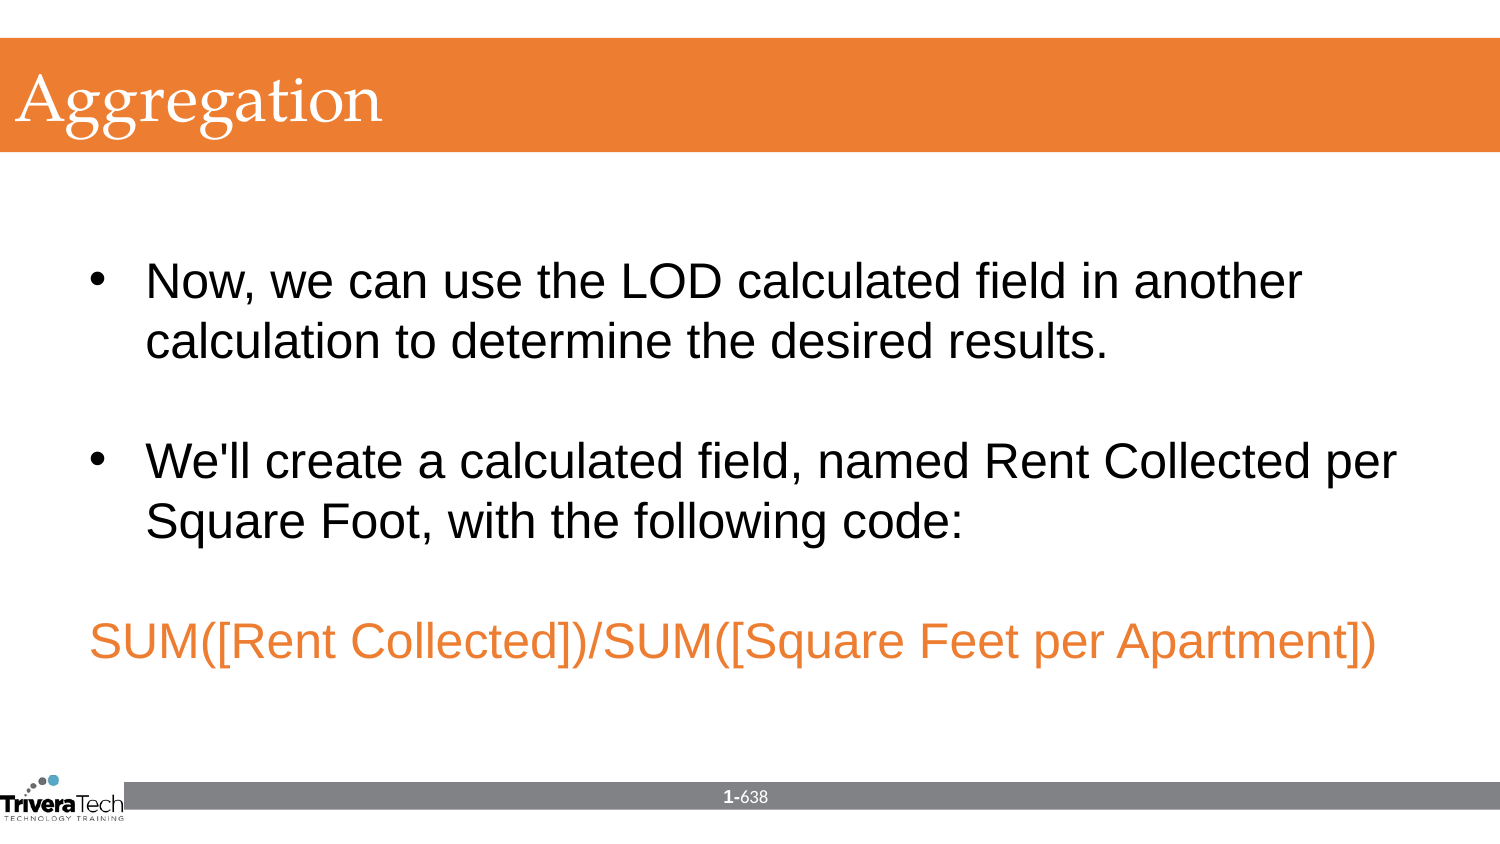

Aggregation
Now, we can use the LOD calculated field in another calculation to determine the desired results.

We'll create a calculated field, named Rent Collected per Square Foot, with the following code:

SUM([Rent Collected])/SUM([Square Feet per Apartment])
1-638